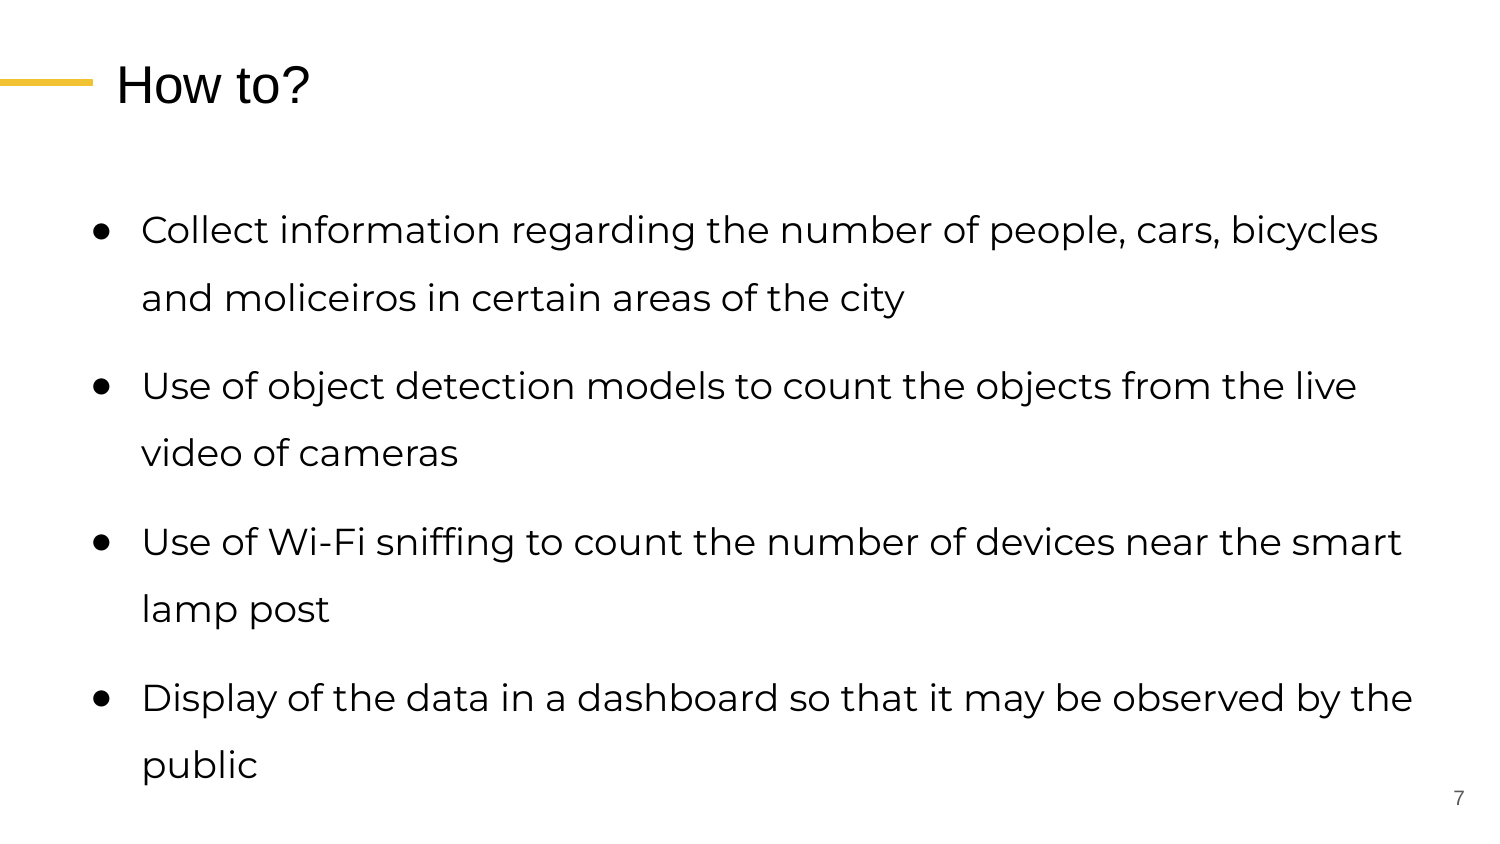

# How to?

Collect information regarding the number of people, cars, bicycles and moliceiros in certain areas of the city
Use of object detection models to count the objects from the live video of cameras
Use of Wi-Fi sniffing to count the number of devices near the smart lamp post
Display of the data in a dashboard so that it may be observed by the public
7